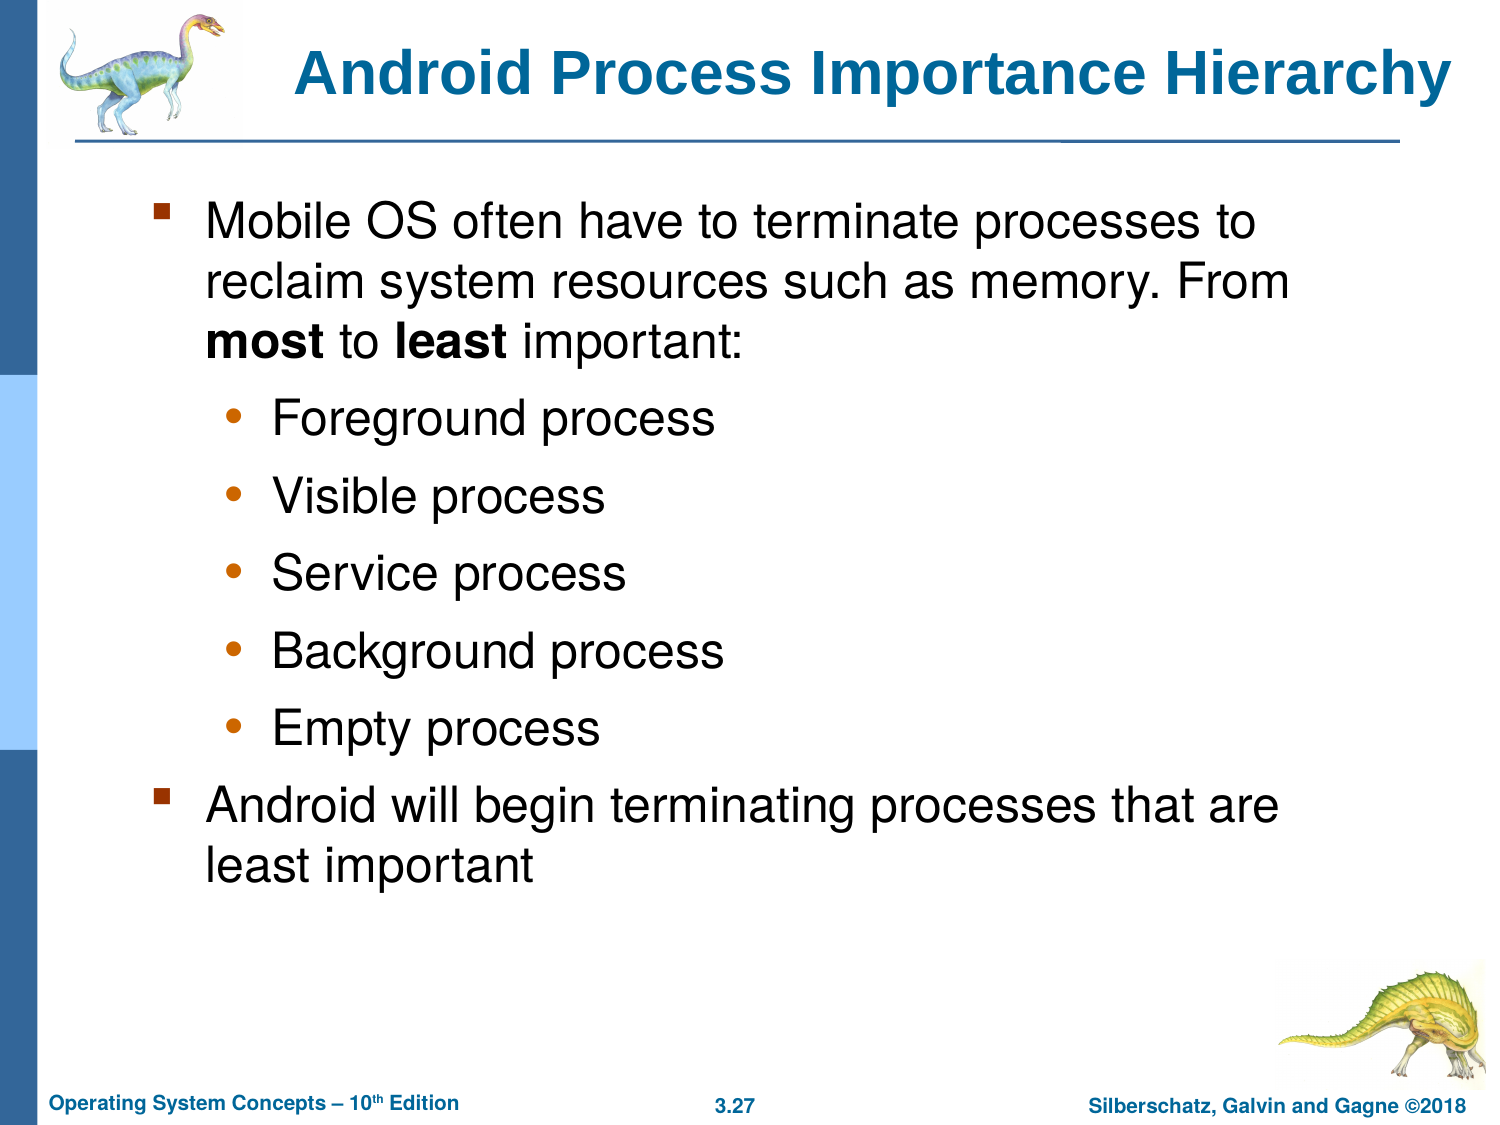

# Android Process Importance Hierarchy
Mobile OS often have to terminate processes to reclaim system resources such as memory. From most to least important:
Foreground process
Visible process
Service process
Background process
Empty process
Android will begin terminating processes that are least important